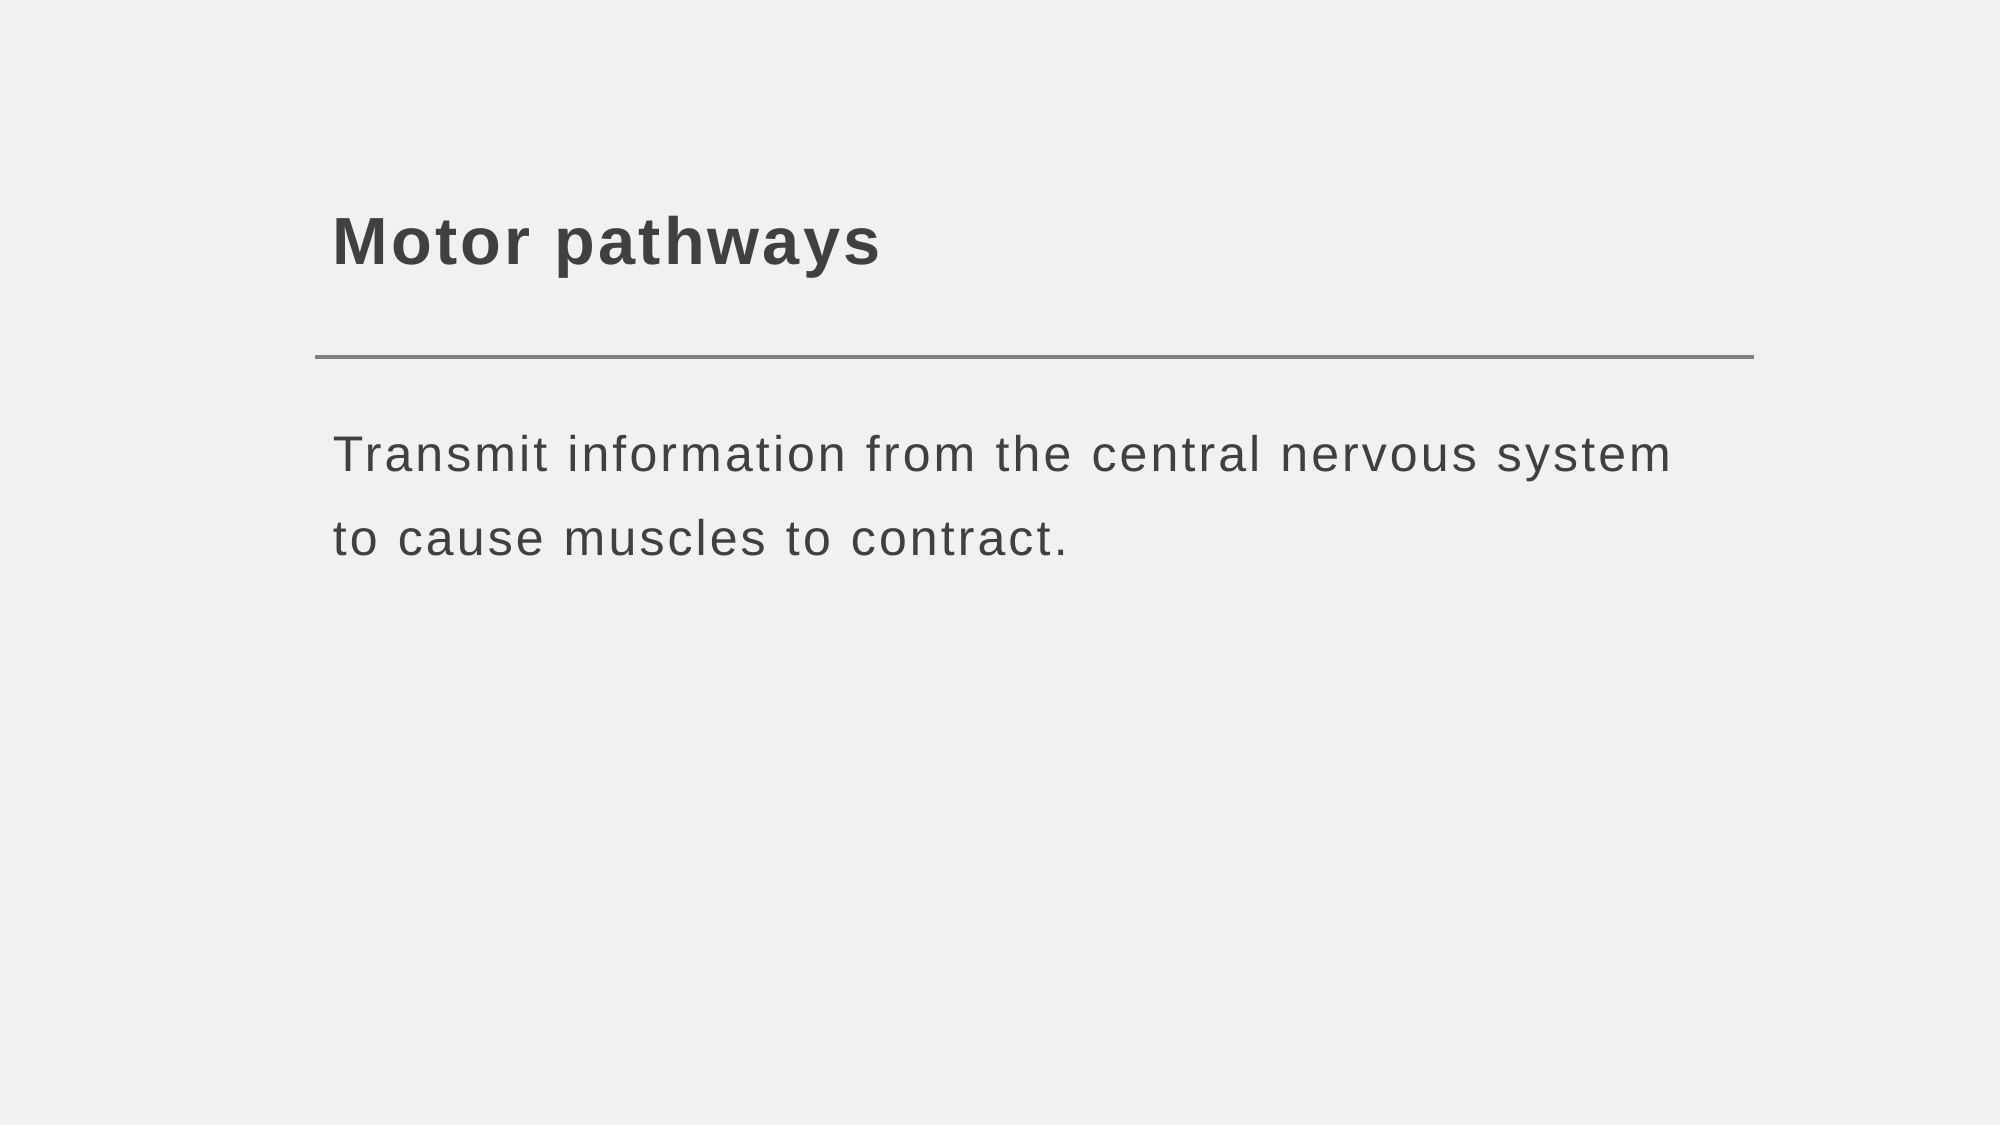

# Motor pathways
Transmit information from the central nervous system to cause muscles to contract.